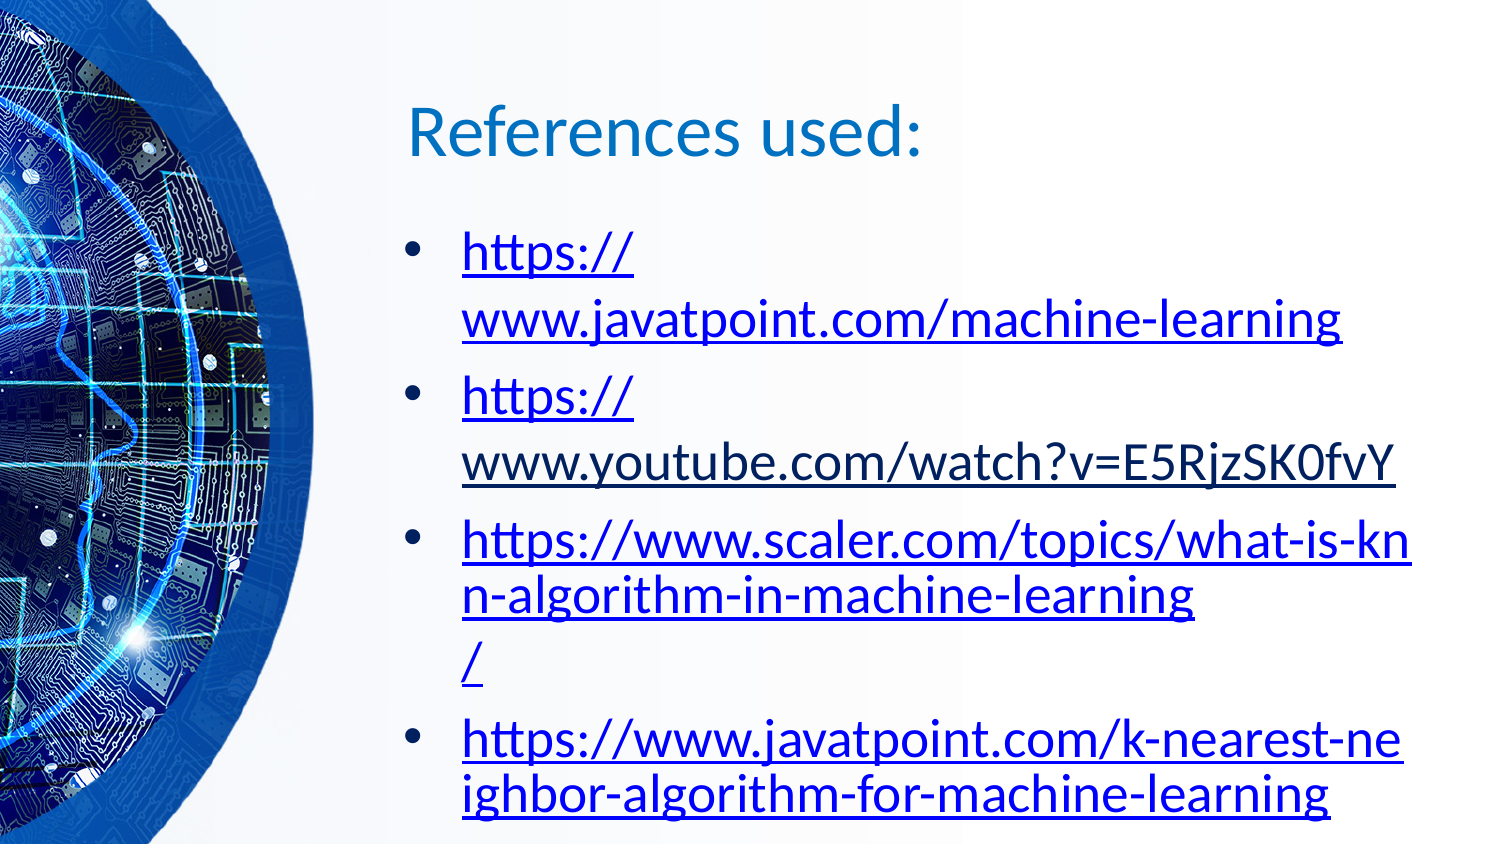

# References used:
https://www.javatpoint.com/machine-learning
https://www.youtube.com/watch?v=E5RjzSK0fvY
https://www.scaler.com/topics/what-is-knn-algorithm-in-machine-learning/
https://www.javatpoint.com/k-nearest-neighbor-algorithm-for-machine-learning